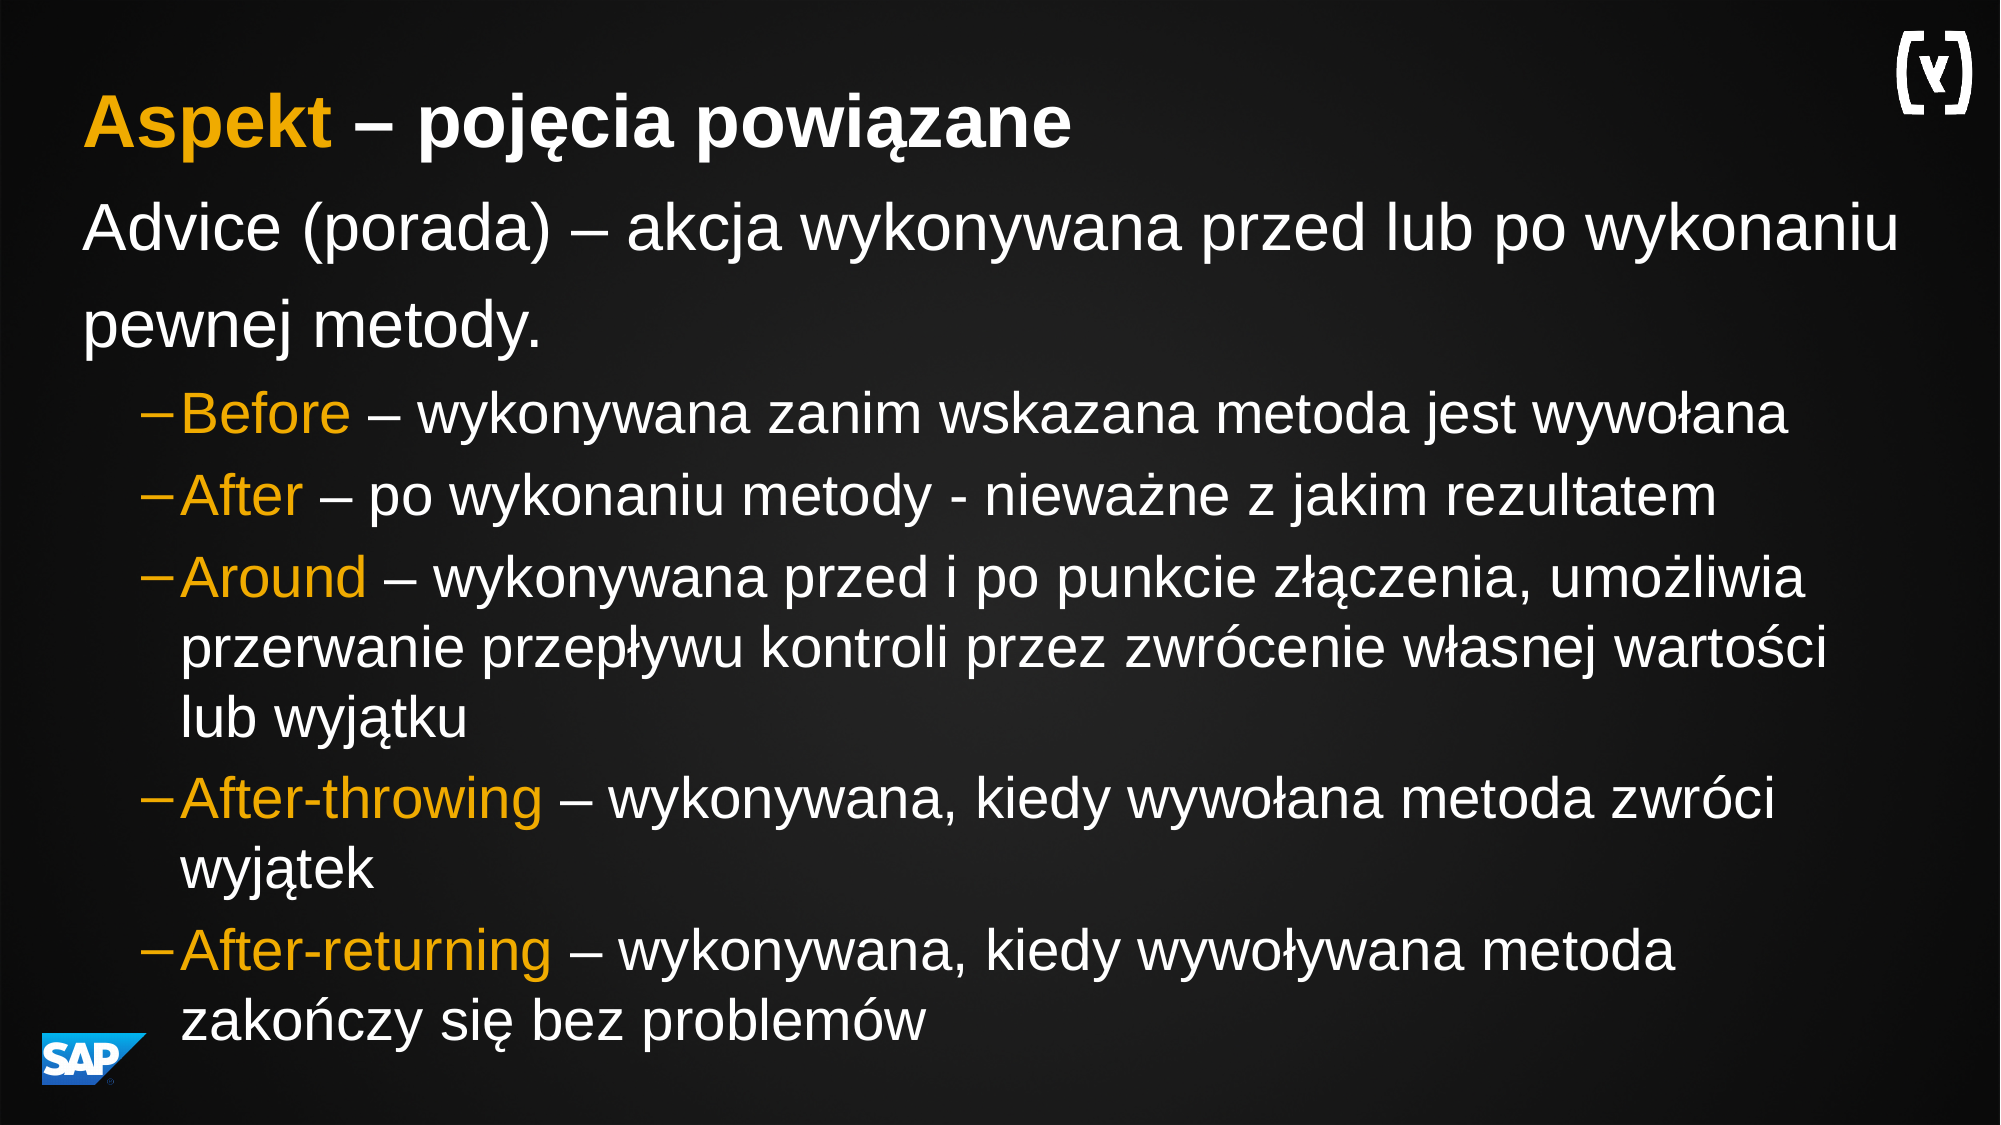

# Aspekt – pojęcia powiązane
Advice (porada) – akcja wykonywana przed lub po wykonaniu pewnej metody.
Before – wykonywana zanim wskazana metoda jest wywołana
After – po wykonaniu metody - nieważne z jakim rezultatem
Around – wykonywana przed i po punkcie złączenia, umożliwia przerwanie przepływu kontroli przez zwrócenie własnej wartości lub wyjątku
After-throwing – wykonywana, kiedy wywołana metoda zwróci wyjątek
After-returning – wykonywana, kiedy wywoływana metoda zakończy się bez problemów